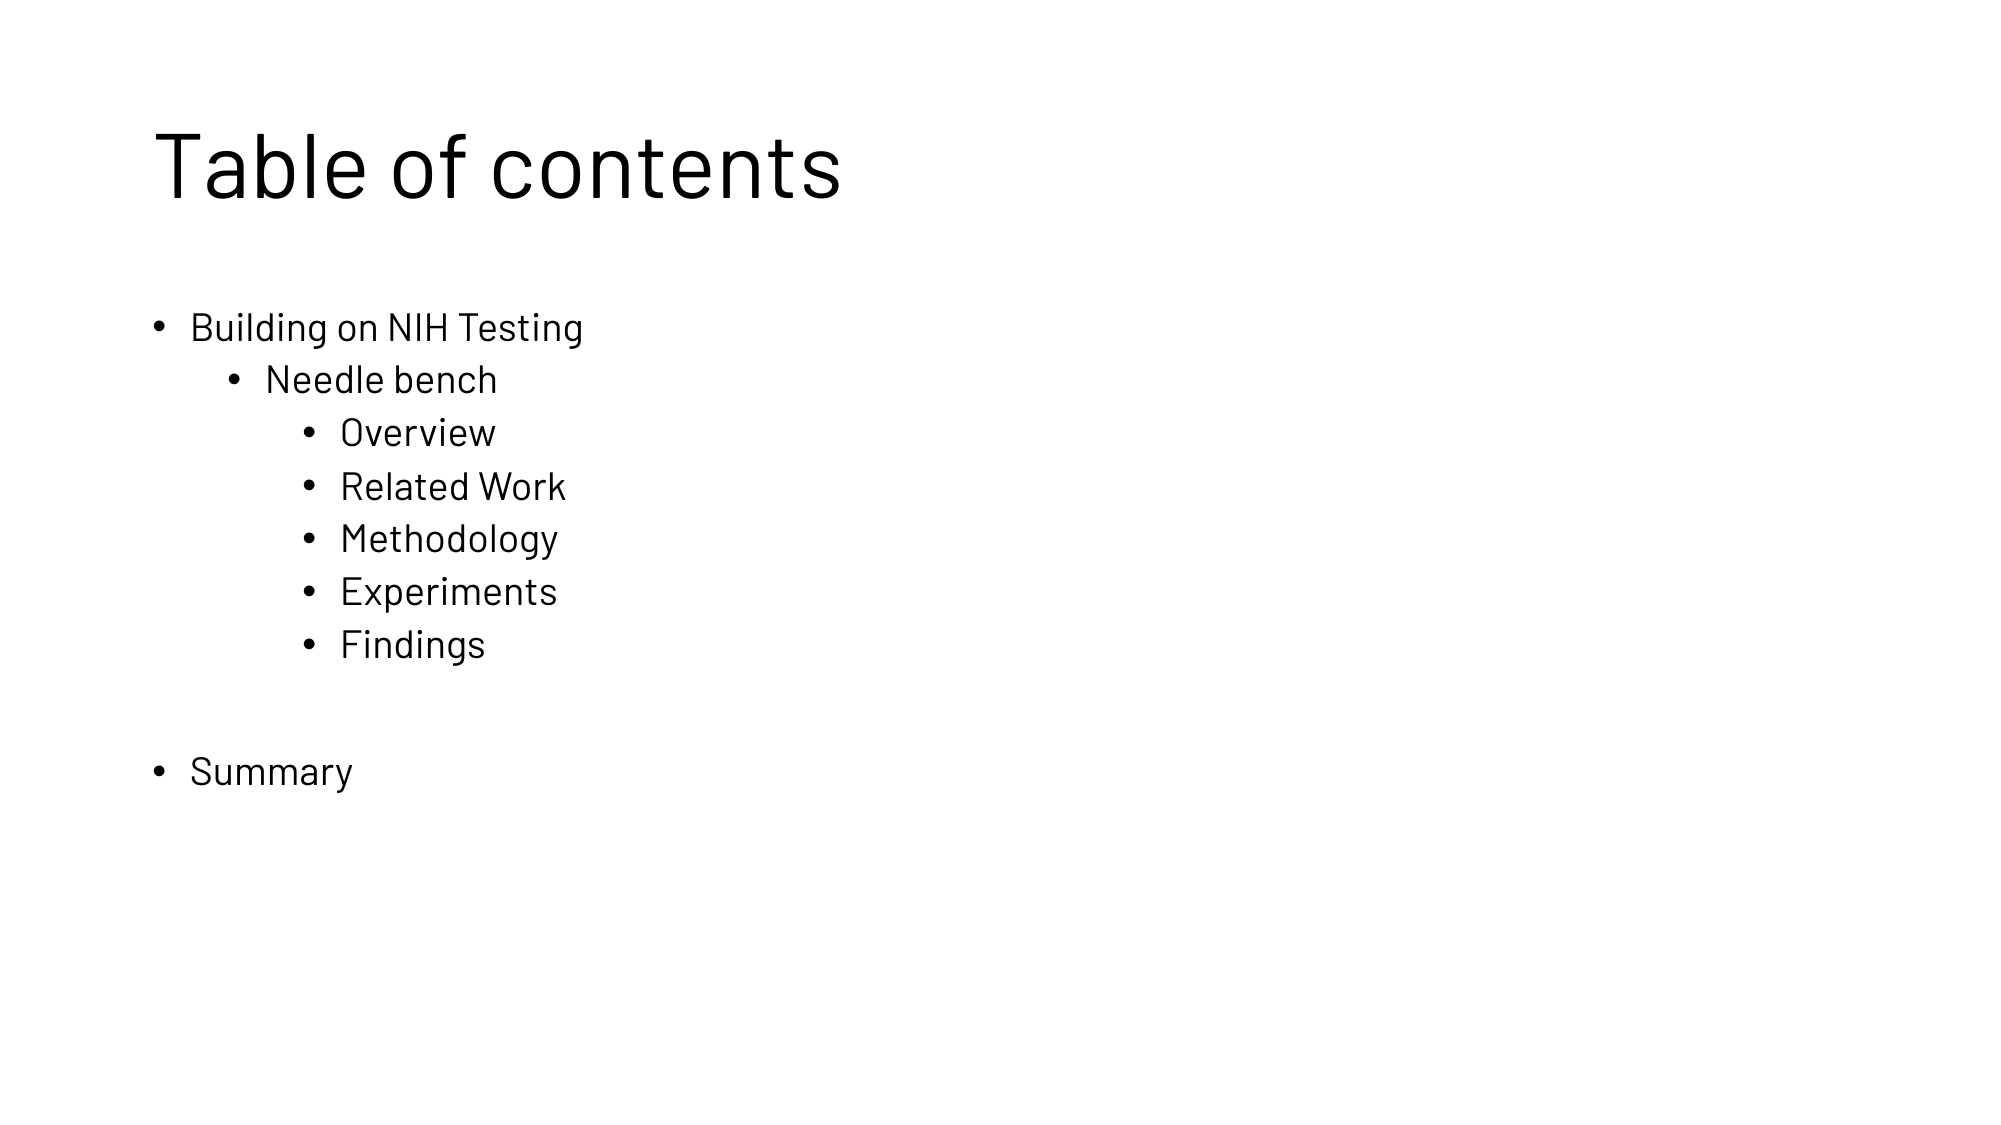

# Table of contents
Building on NIH Testing
Needle bench
Overview
Related Work
Methodology
Experiments
Findings

Summary